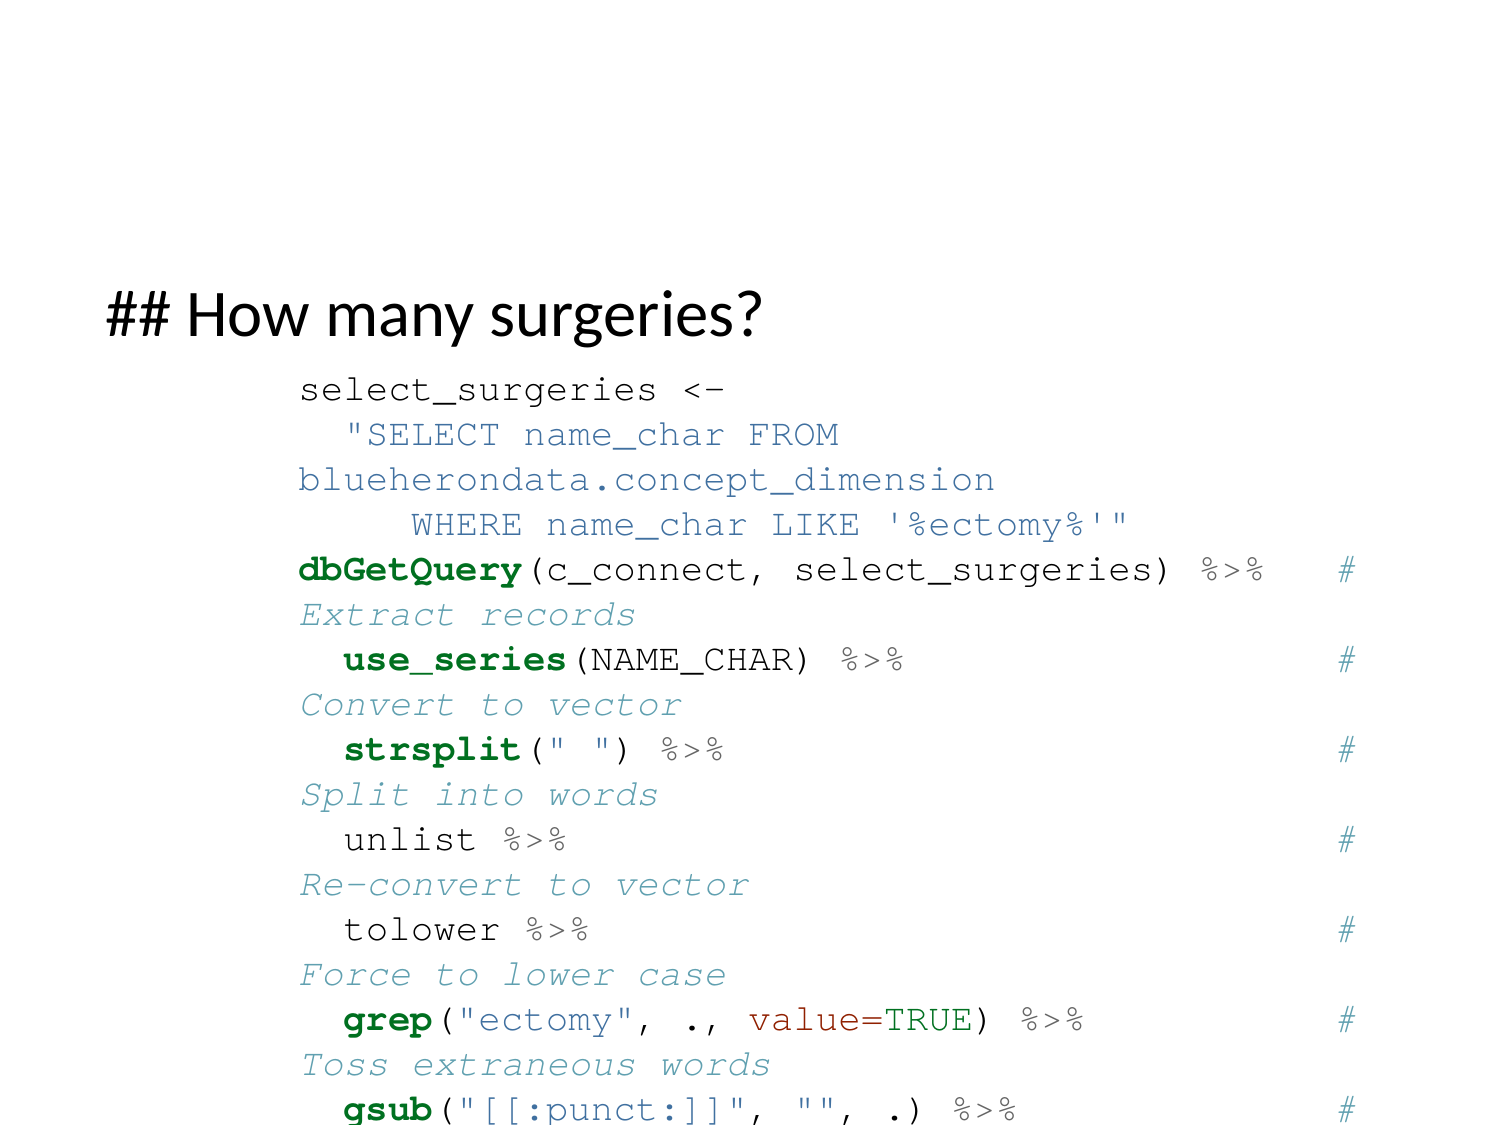

## How many surgeries?
select_surgeries <-
  "SELECT name_char FROM blueherondata.concept_dimension
     WHERE name_char LIKE '%ectomy%'"
dbGetQuery(c_connect, select_surgeries) %>%   # Extract records
  use_series(NAME_CHAR) %>%                   # Convert to vector
  strsplit(" ") %>%                           # Split into words
  unlist %>%                                  # Re-convert to vector
  tolower %>%                                 # Force to lower case
  grep("ectomy", ., value=TRUE) %>%           # Toss extraneous words
  gsub("[[:punct:]]", "", .) %>%              # Remove punctuation
  gsub("ectomy.*", "-", .) %>%                # Remove ectomy suffix
  unique %>%                                  # Remove duplicates
  sample(100, replace=FALSE) %>%              # Select 100 random
  sort %>%                                    # Arrange
  paste(collapse=", ")                        # Delimit with commas